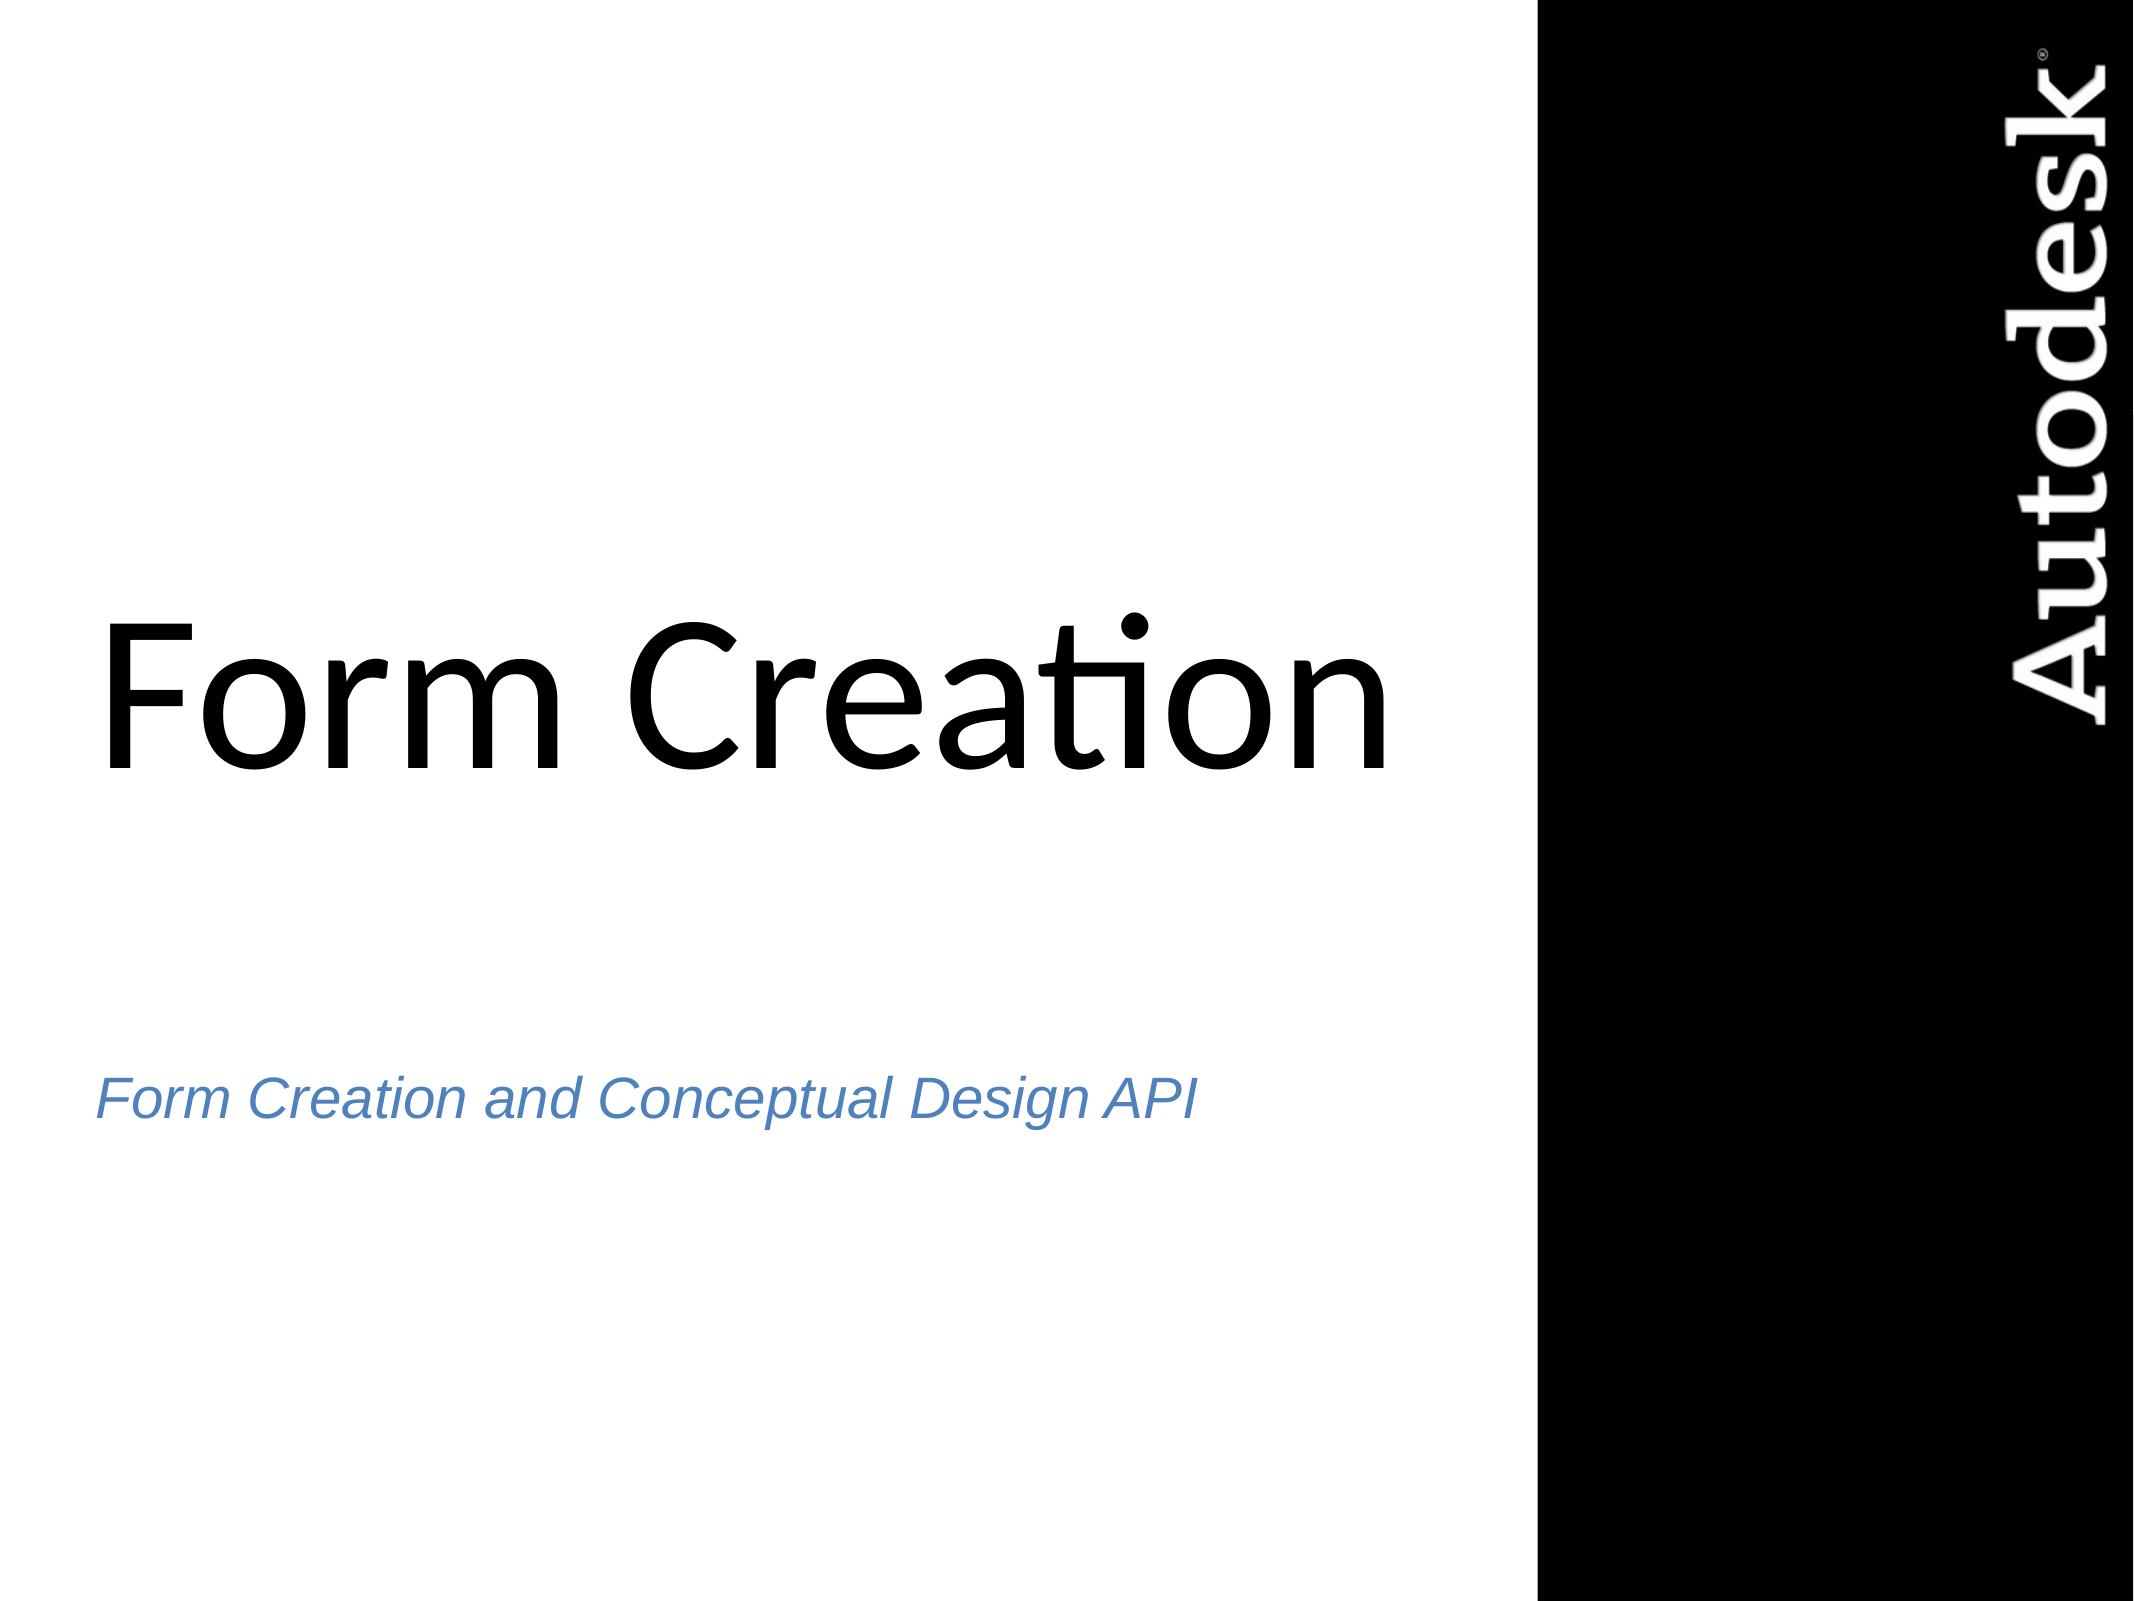

# Form Creation
Form Creation and Conceptual Design API